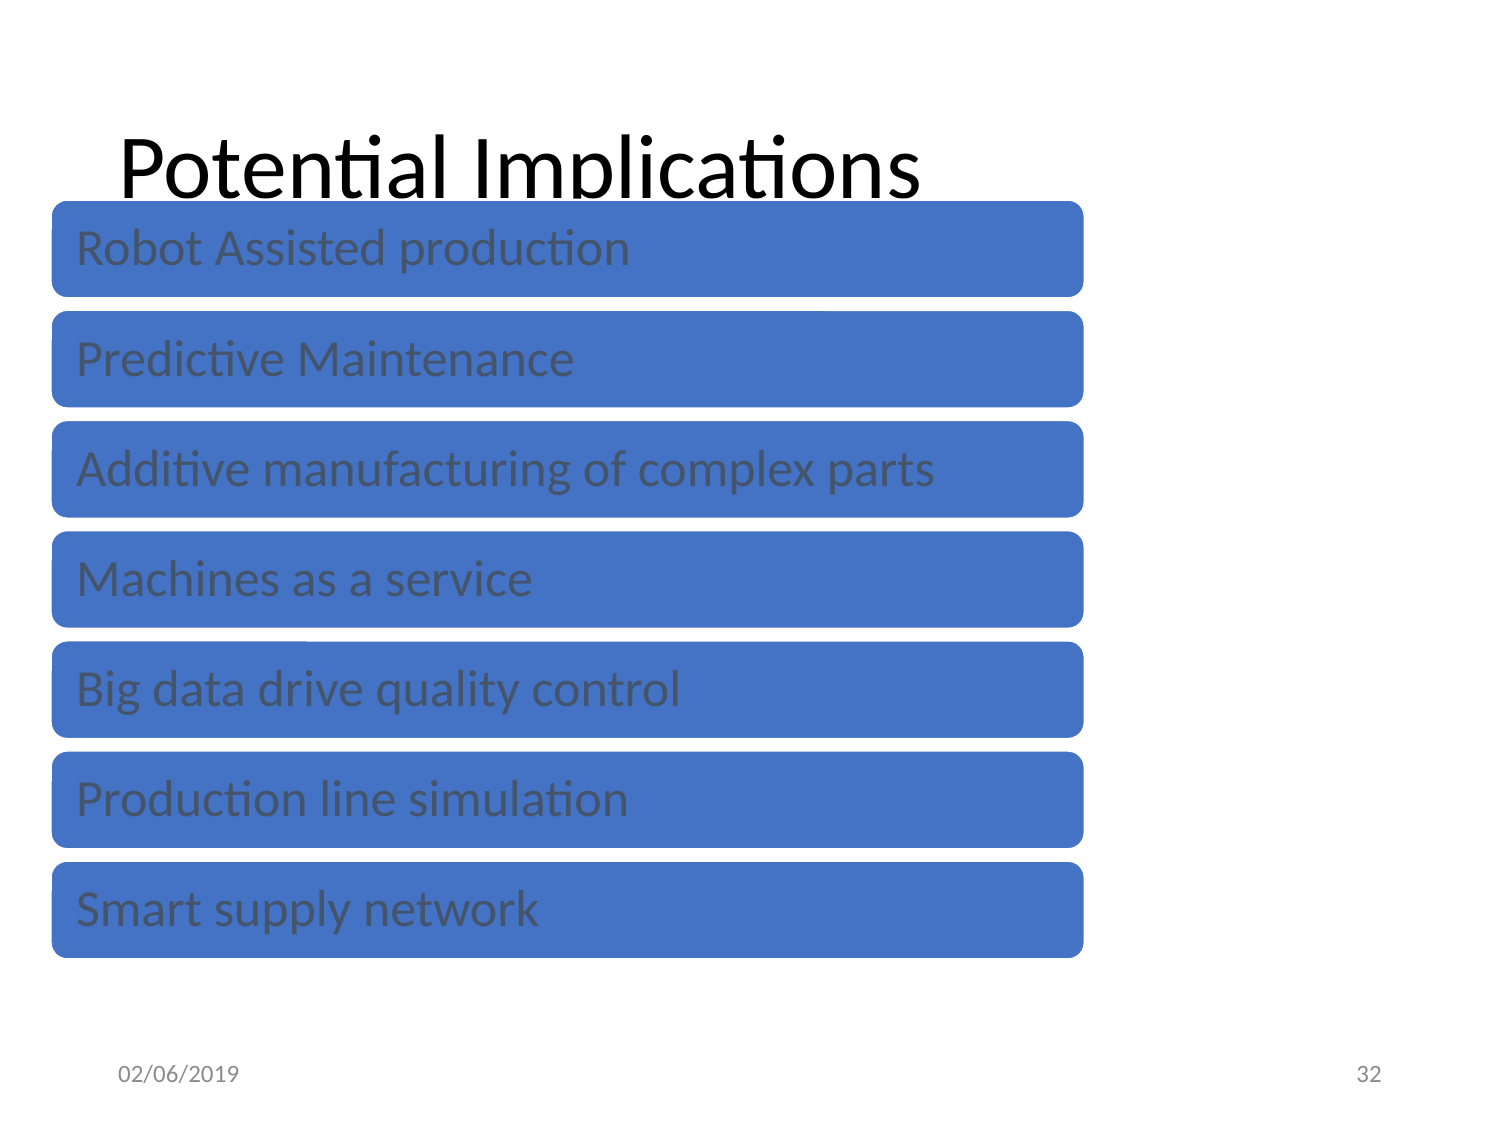

# Potential Implications
Robot Assisted production
Predictive Maintenance
Additive manufacturing of complex parts
Machines as a service
Big data drive quality control
Production line simulation
Smart supply network
02/06/2019
32